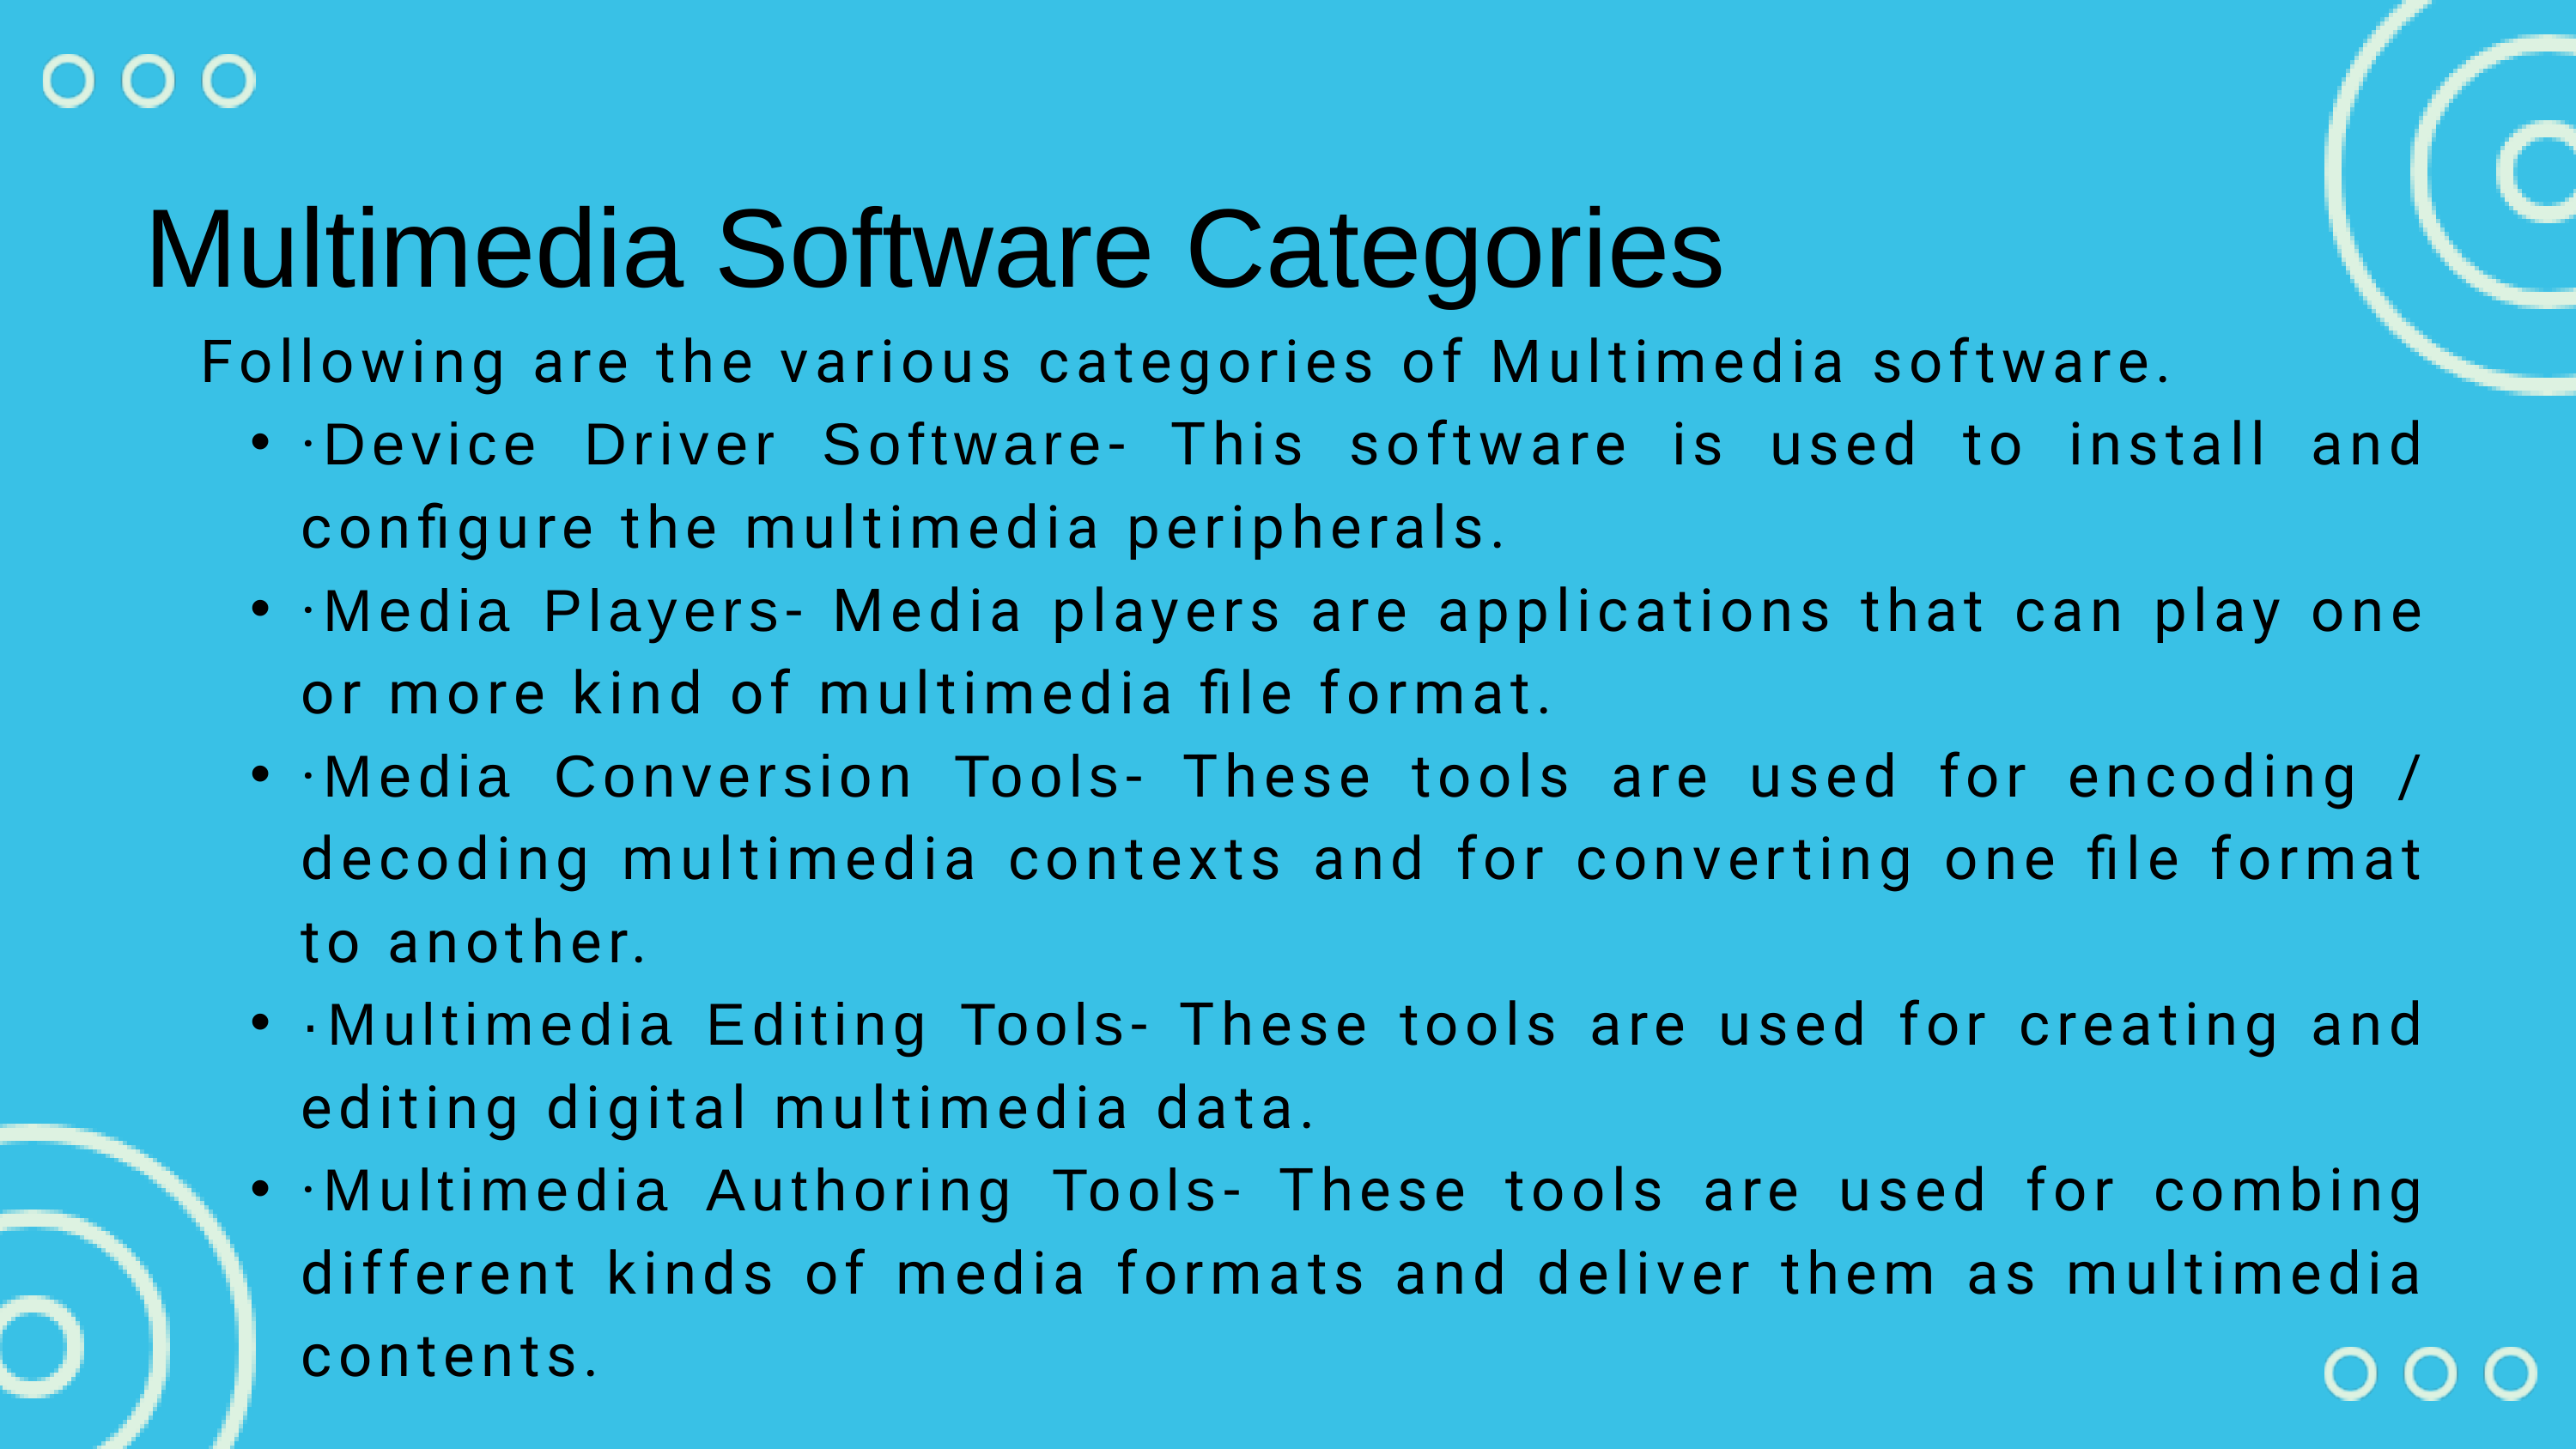

Multimedia Software Categories
Following are the various categories of Multimedia software.
·Device Driver Software- This software is used to install and configure the multimedia peripherals.
·Media Players- Media players are applications that can play one or more kind of multimedia file format.
·Media Conversion Tools- These tools are used for encoding / decoding multimedia contexts and for converting one file format to another.
·Multimedia Editing Tools- These tools are used for creating and editing digital multimedia data.
·Multimedia Authoring Tools- These tools are used for combing different kinds of media formats and deliver them as multimedia contents.